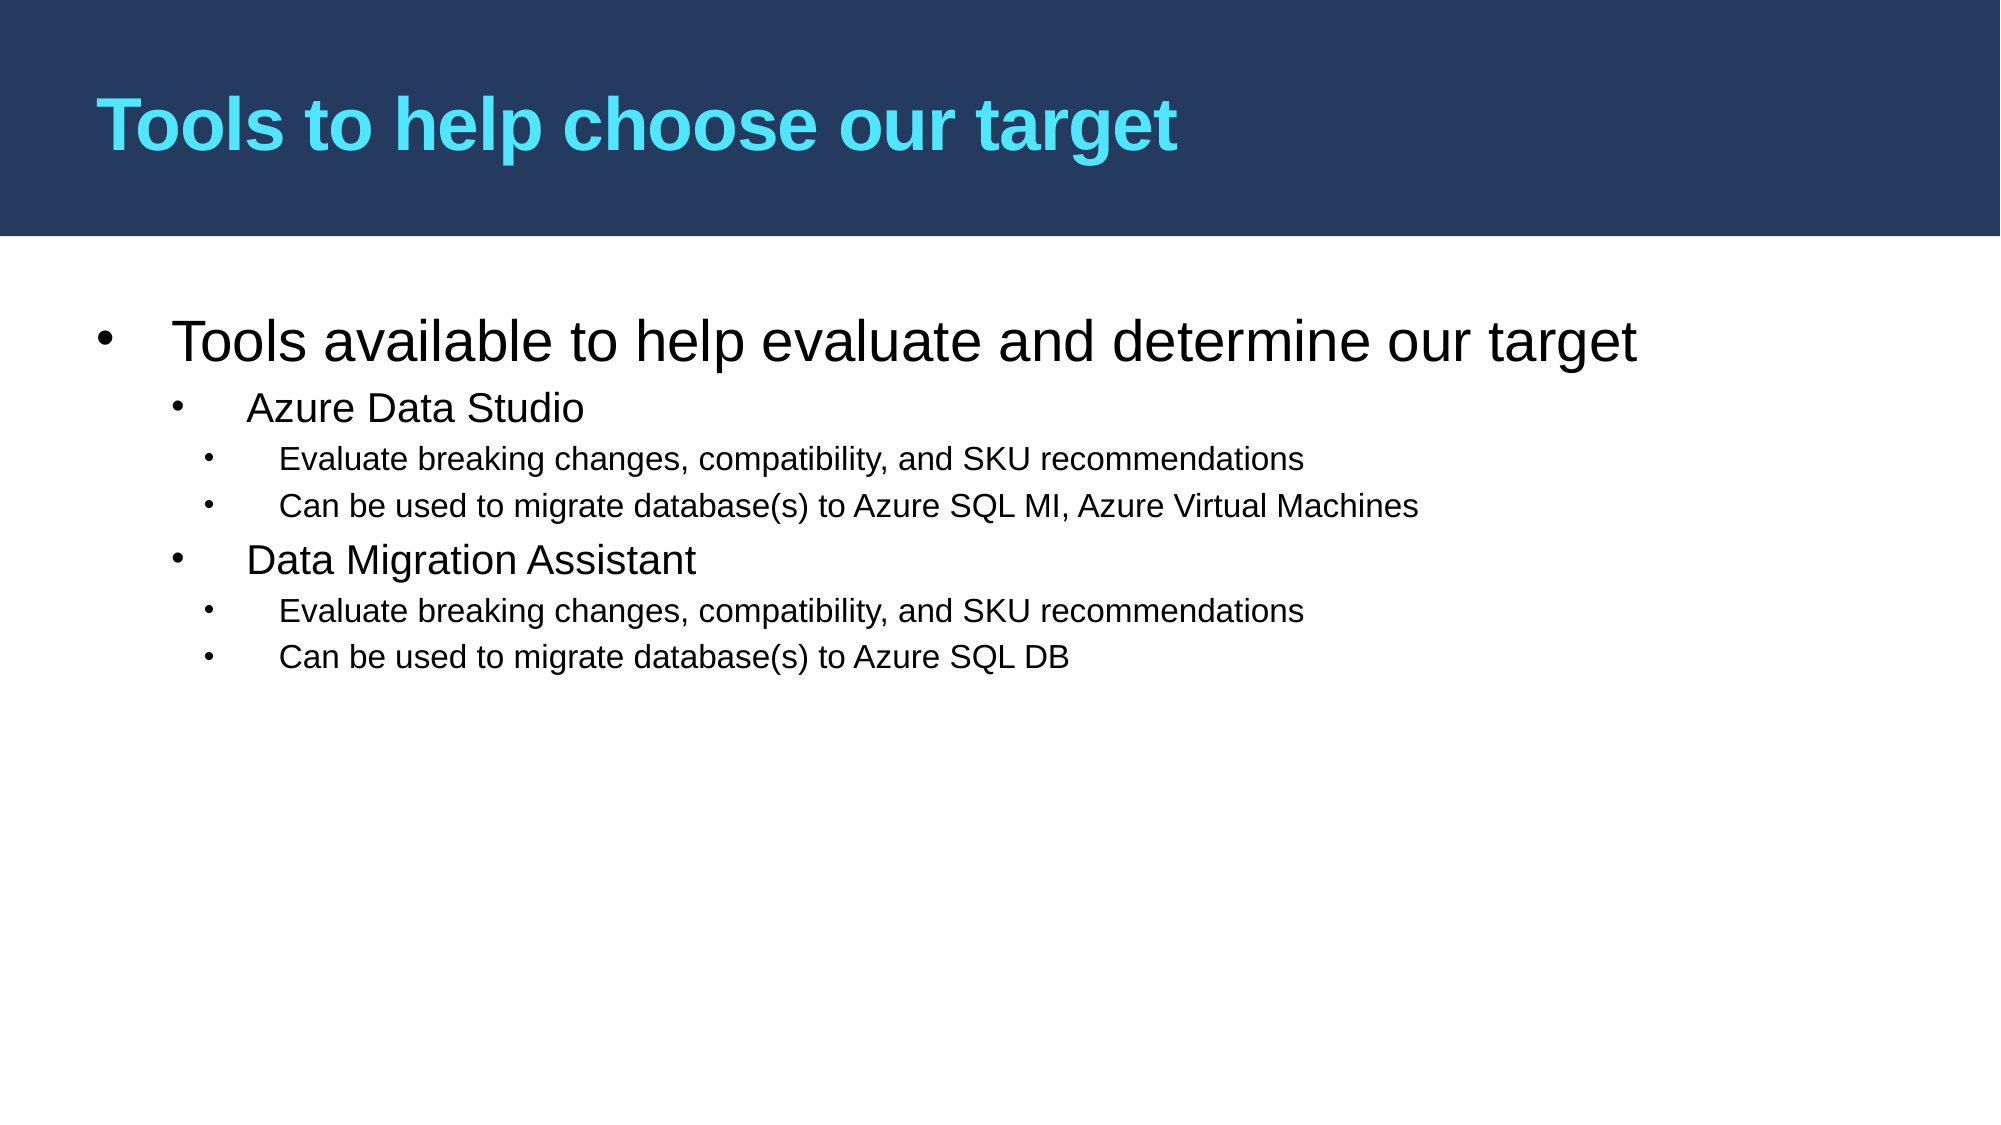

# Tools to help choose our target
Tools available to help evaluate and determine our target
Azure Data Studio
Evaluate breaking changes, compatibility, and SKU recommendations
Can be used to migrate database(s) to Azure SQL MI, Azure Virtual Machines
Data Migration Assistant
Evaluate breaking changes, compatibility, and SKU recommendations
Can be used to migrate database(s) to Azure SQL DB